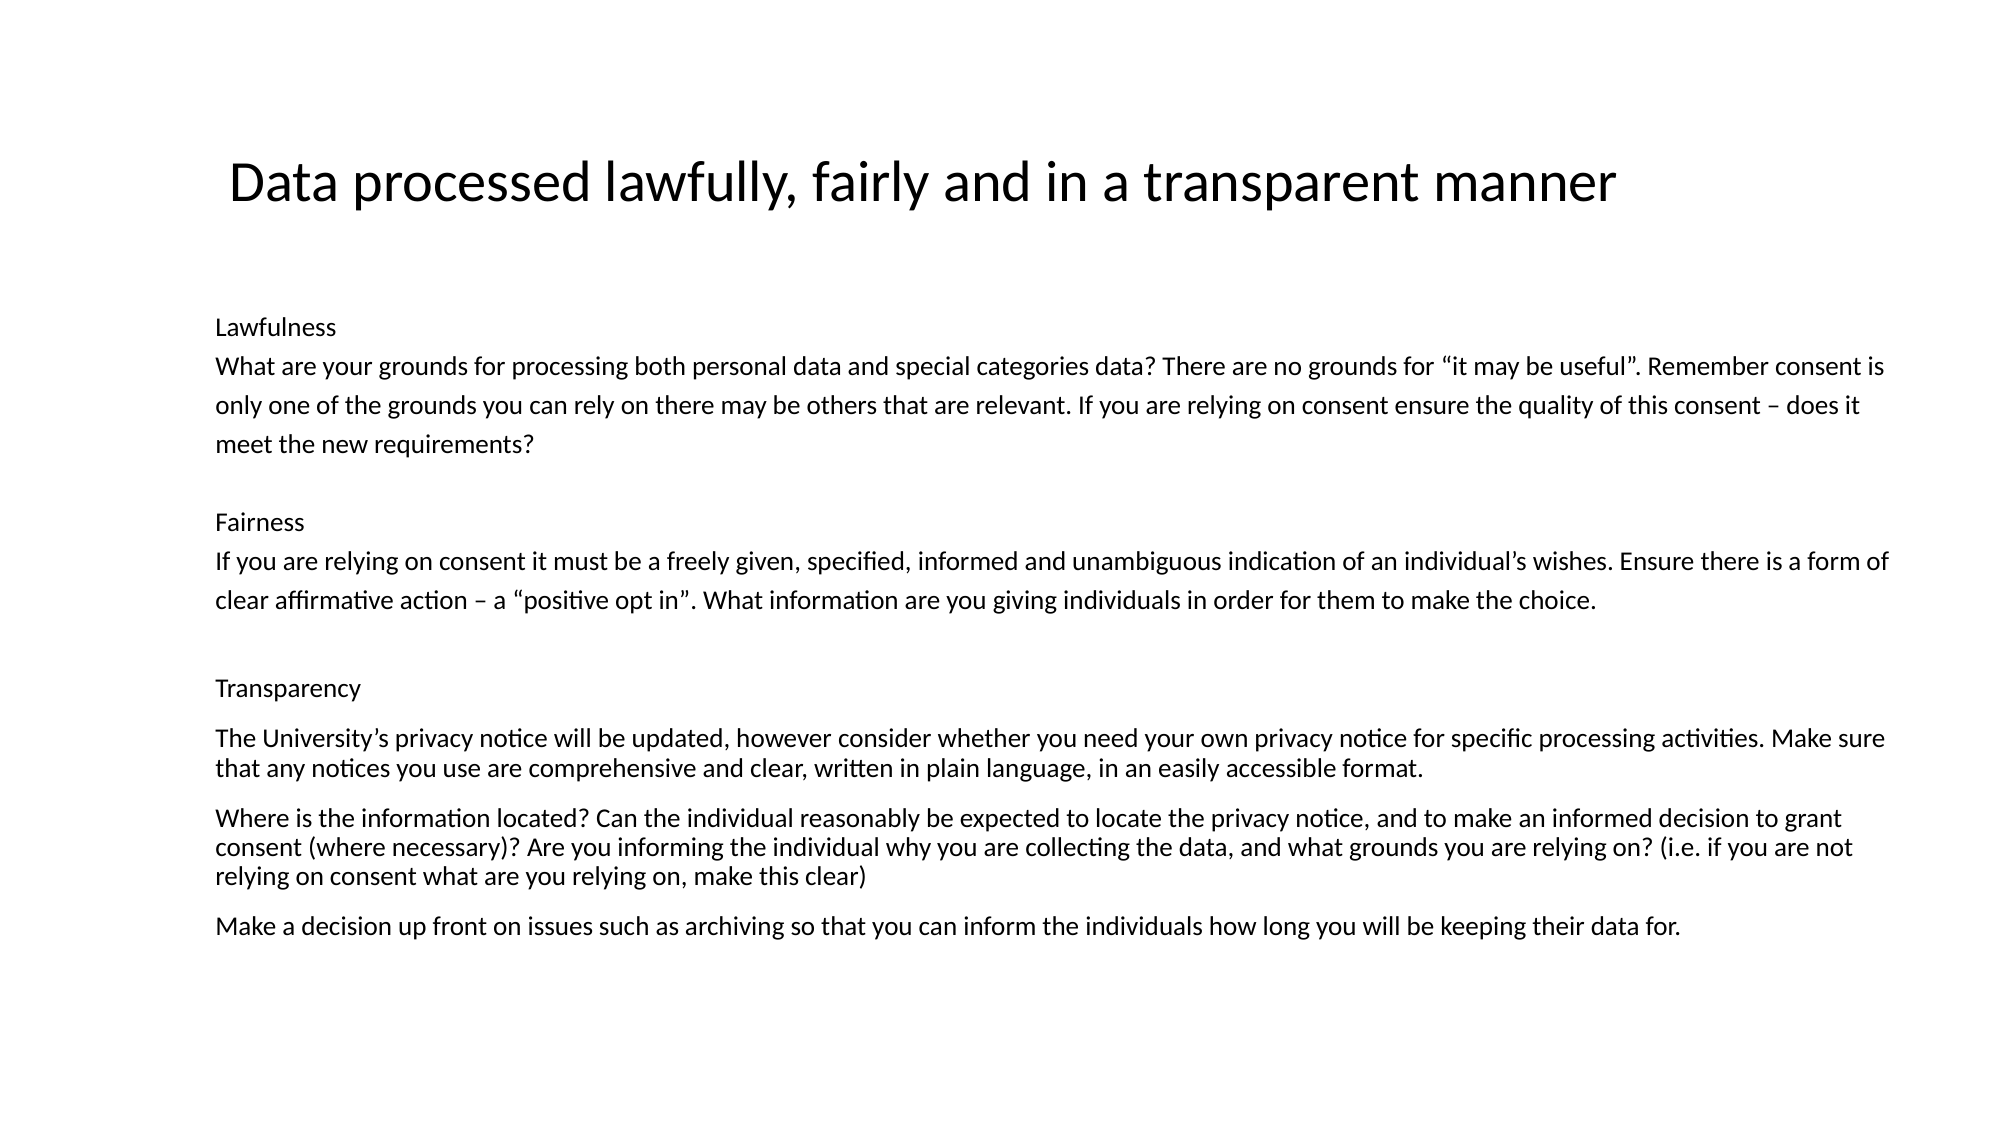

# Data processed lawfully, fairly and in a transparent manner
Lawfulness
What are your grounds for processing both personal data and special categories data? There are no grounds for “it may be useful”. Remember consent is only one of the grounds you can rely on there may be others that are relevant. If you are relying on consent ensure the quality of this consent – does it meet the new requirements?

Fairness
If you are relying on consent it must be a freely given, specified, informed and unambiguous indication of an individual’s wishes. Ensure there is a form of clear affirmative action – a “positive opt in”. What information are you giving individuals in order for them to make the choice.

Transparency
The University’s privacy notice will be updated, however consider whether you need your own privacy notice for specific processing activities. Make sure that any notices you use are comprehensive and clear, written in plain language, in an easily accessible format.
Where is the information located? Can the individual reasonably be expected to locate the privacy notice, and to make an informed decision to grant consent (where necessary)? Are you informing the individual why you are collecting the data, and what grounds you are relying on? (i.e. if you are not relying on consent what are you relying on, make this clear)
Make a decision up front on issues such as archiving so that you can inform the individuals how long you will be keeping their data for.